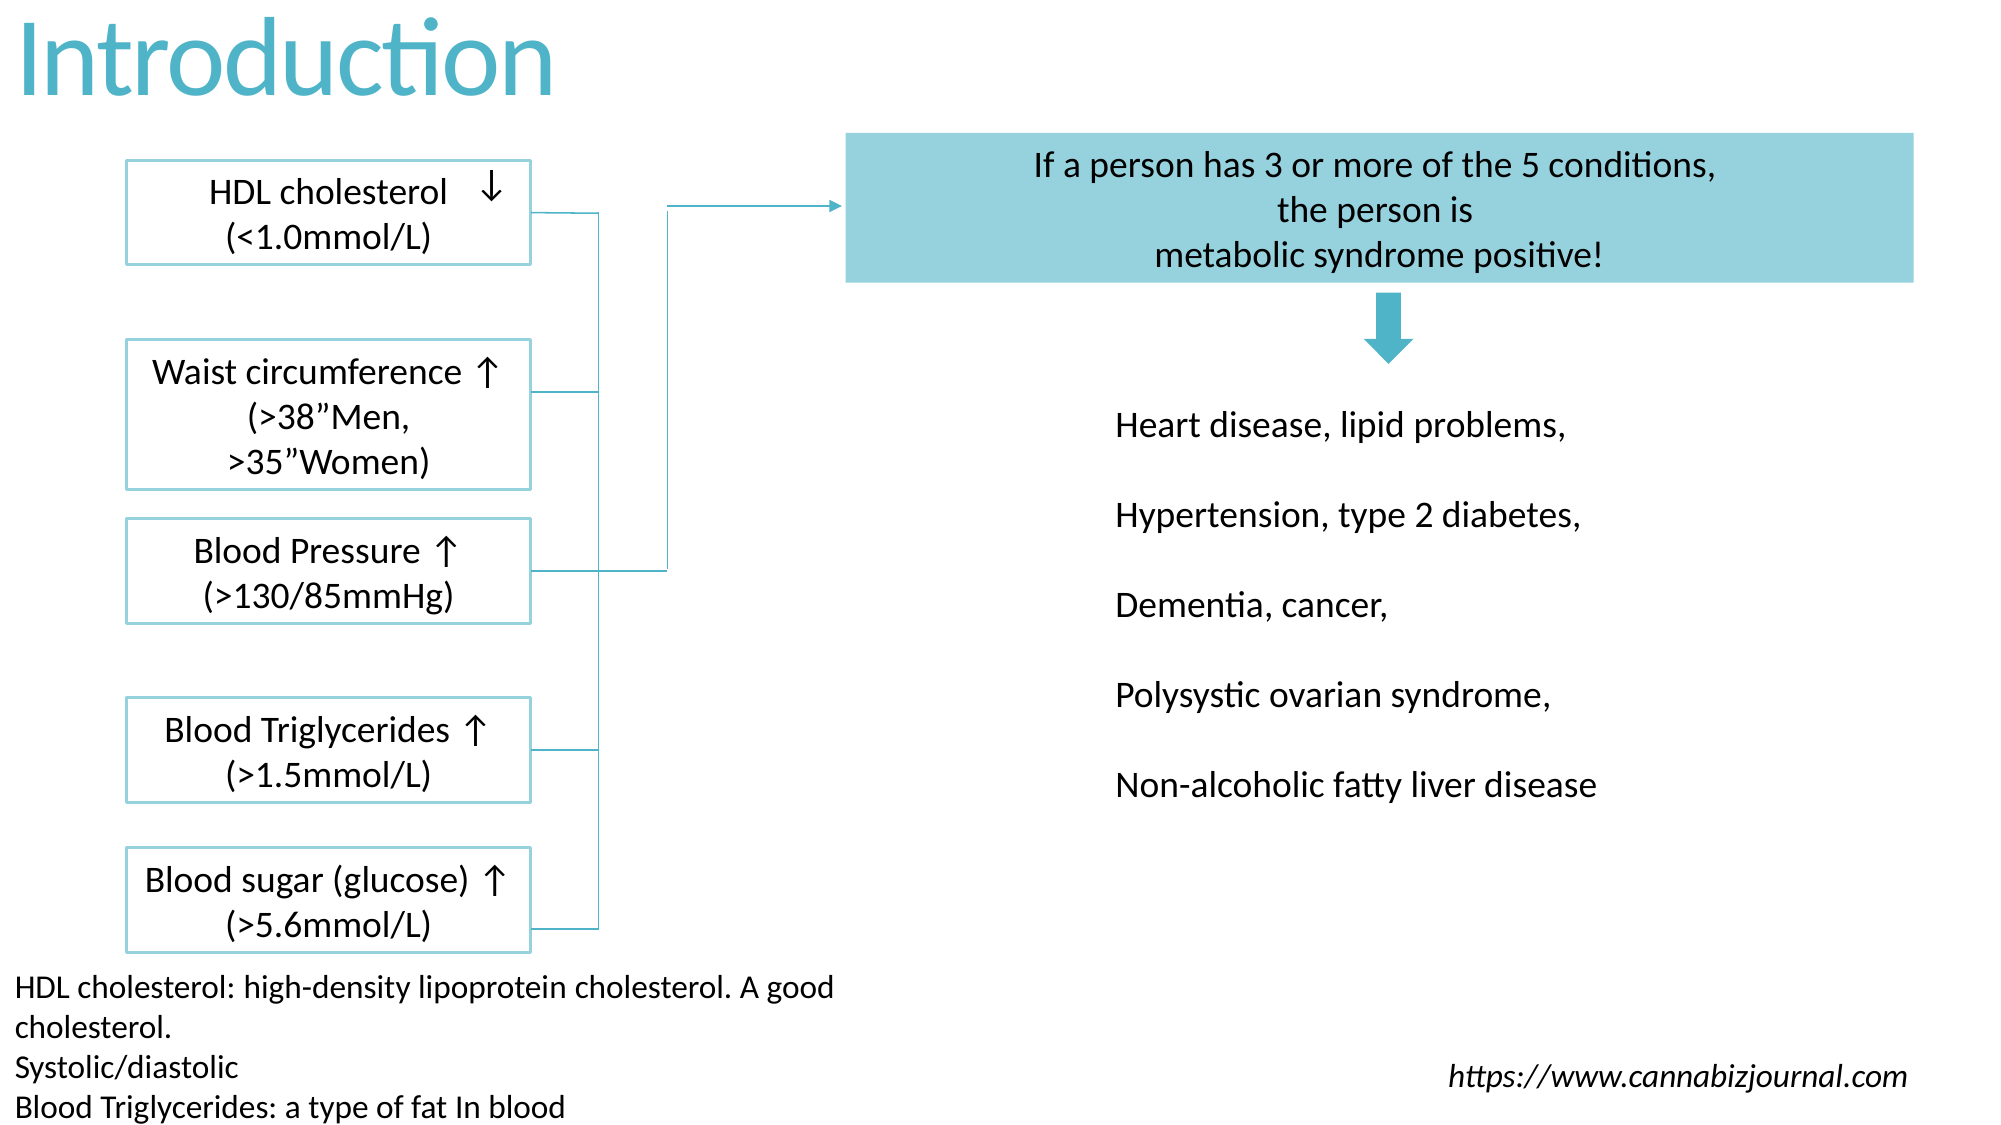

Introduction
If a person has 3 or more of the 5 conditions,
the person is
metabolic syndrome positive!
↑
HDL cholesterol
(<1.0mmol/L)

Waist circumference ↑
(>38”Men, >35”Women)
Heart disease, lipid problems,

Hypertension, type 2 diabetes,

Dementia, cancer,

Polysystic ovarian syndrome,

Non-alcoholic fatty liver disease

Blood Pressure ↑
(>130/85mmHg)
Blood Triglycerides ↑
(>1.5mmol/L)
Blood sugar (glucose) ↑
(>5.6mmol/L)
HDL cholesterol: high-density lipoprotein cholesterol. A good cholesterol.
Systolic/diastolic
Blood Triglycerides: a type of fat In blood
https://www.cannabizjournal.com